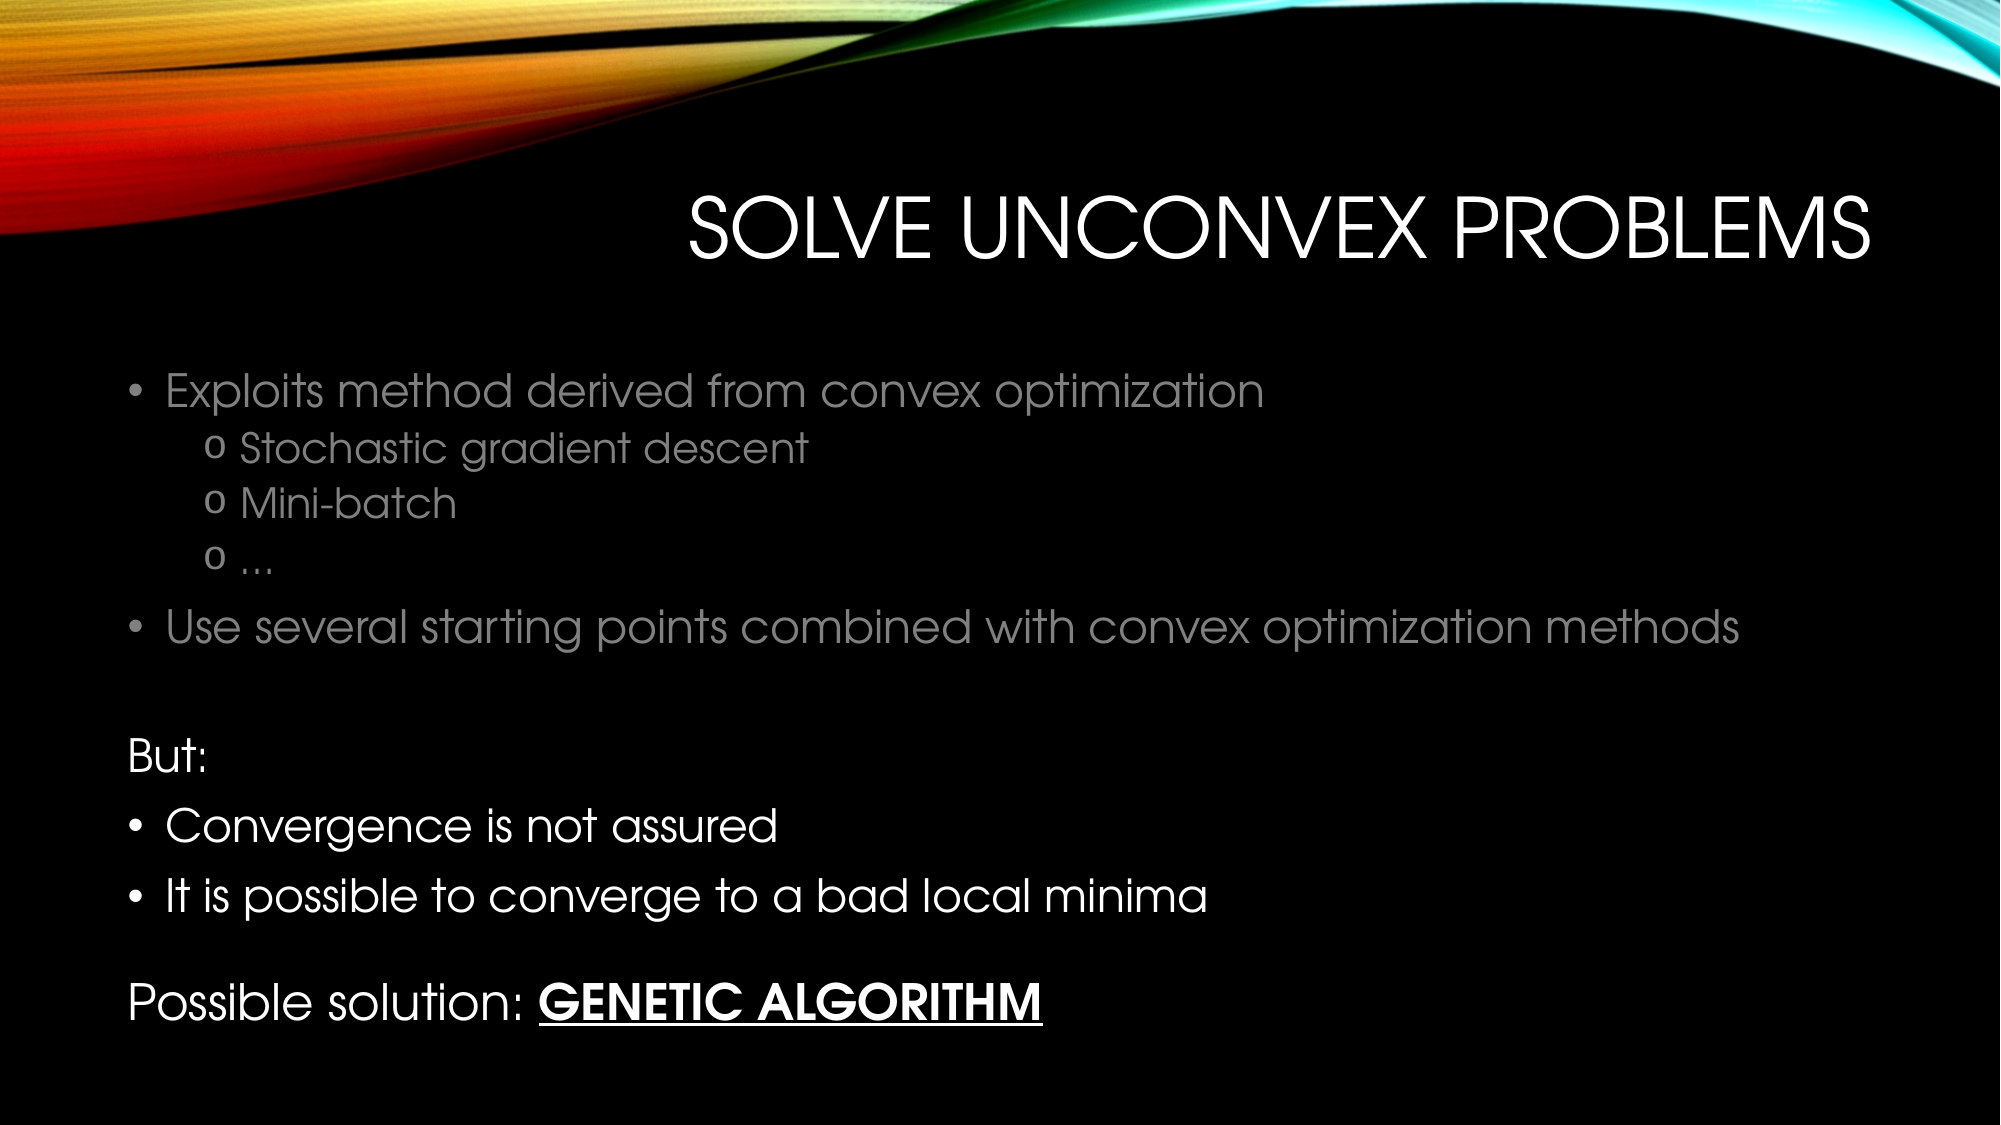

# Solve unconvex problems
Exploits method derived from convex optimization
Stochastic gradient descent
Mini-batch
…
Use several starting points combined with convex optimization methods
But:
Convergence is not assured
It is possible to converge to a bad local minima
Possible solution: GENETIC ALGORITHM